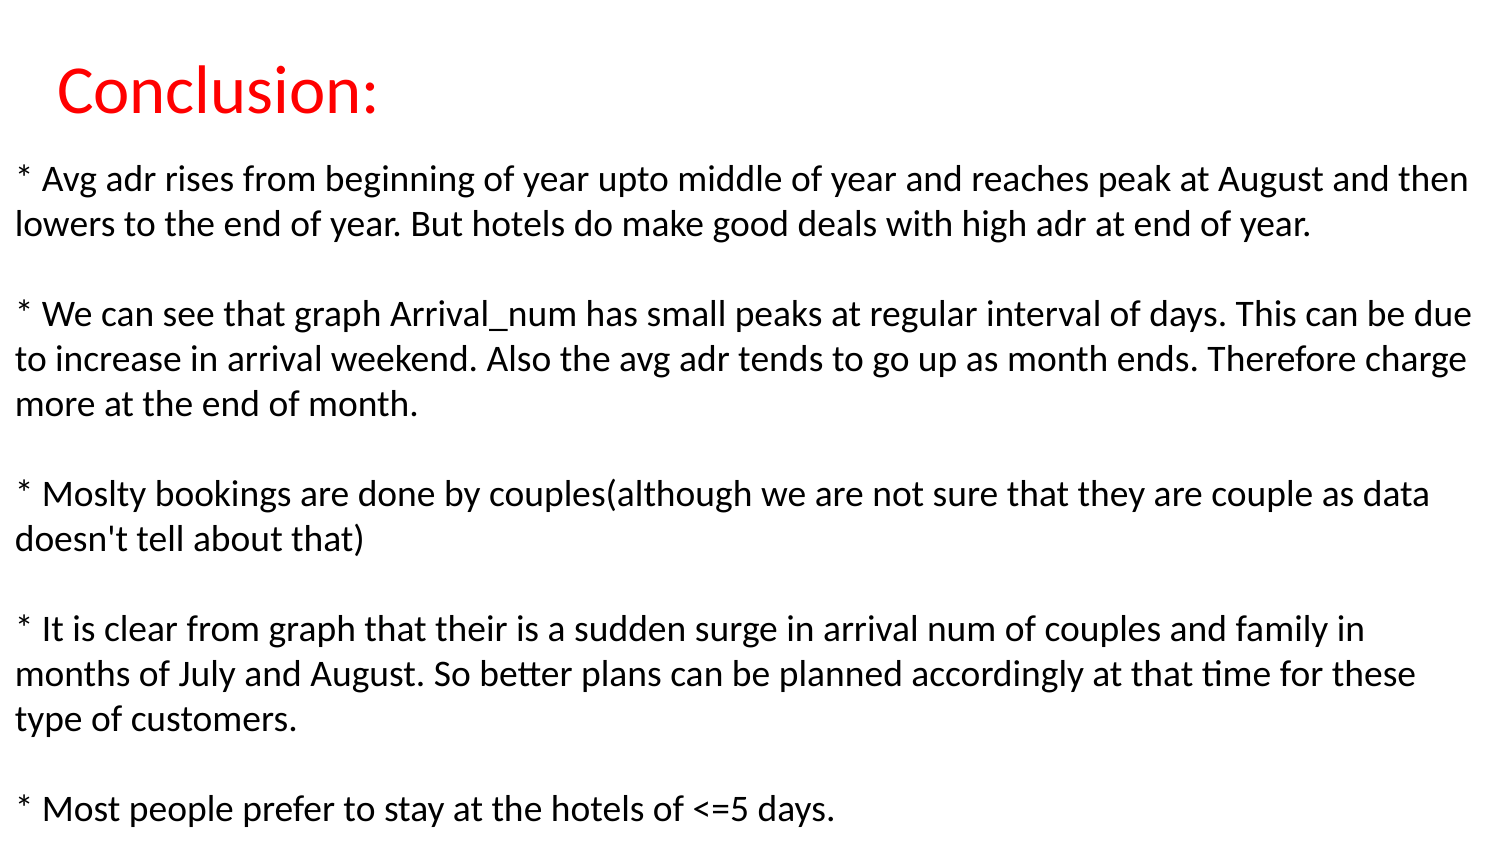

# Conclusion:
* Avg adr rises from beginning of year upto middle of year and reaches peak at August and then lowers to the end of year. But hotels do make good deals with high adr at end of year.

* We can see that graph Arrival_num has small peaks at regular interval of days. This can be due to increase in arrival weekend. Also the avg adr tends to go up as month ends. Therefore charge more at the end of month.

* Moslty bookings are done by couples(although we are not sure that they are couple as data doesn't tell about that)

* It is clear from graph that their is a sudden surge in arrival num of couples and family in months of July and August. So better plans can be planned accordingly at that time for these type of customers.

* Most people prefer to stay at the hotels of <=5 days.